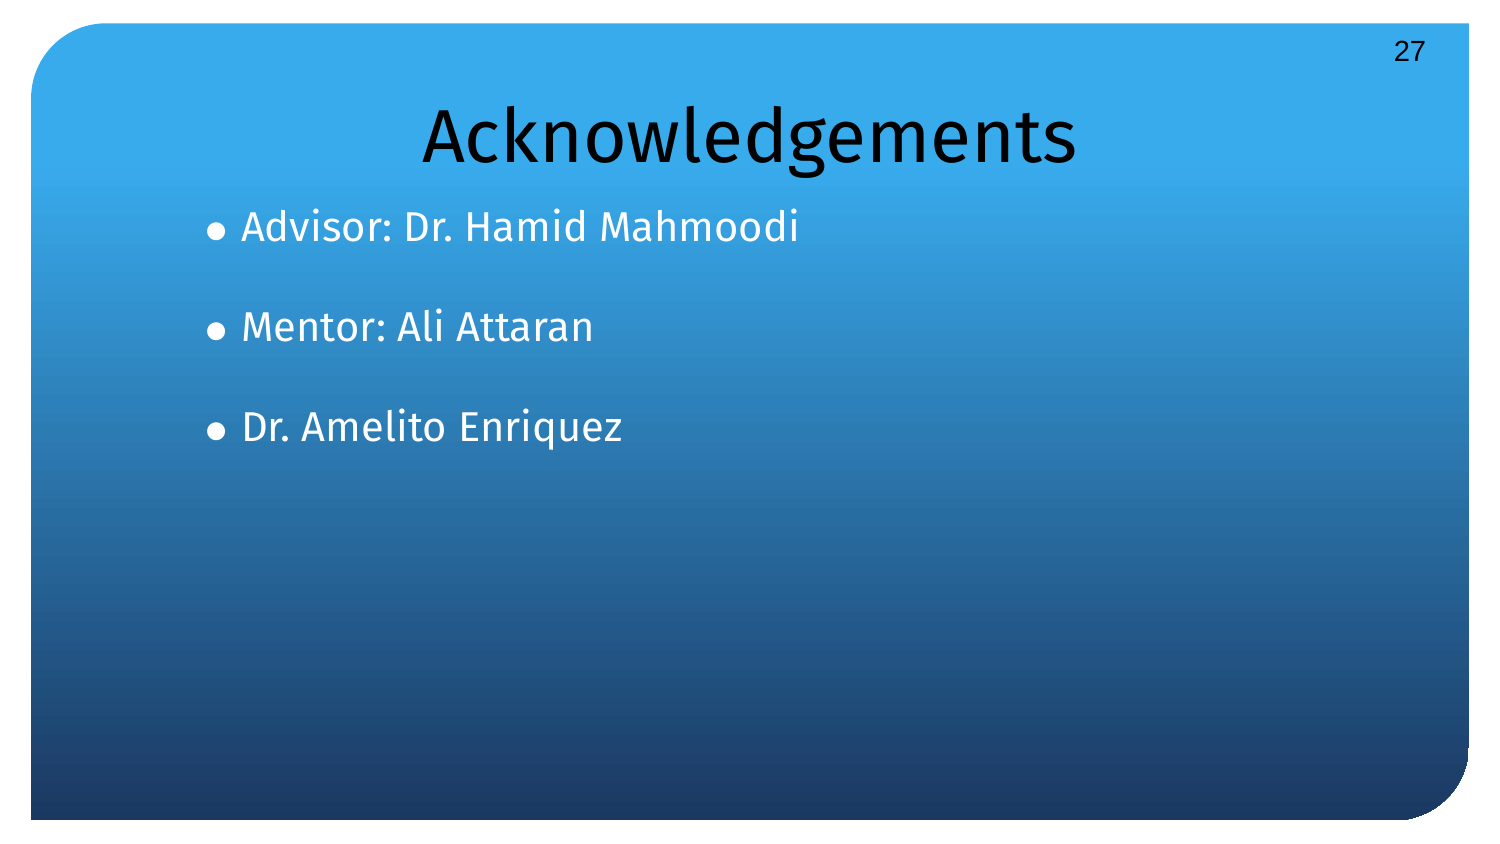

27
# Acknowledgements
Advisor: Dr. Hamid Mahmoodi

Mentor: Ali Attaran

Dr. Amelito Enriquez